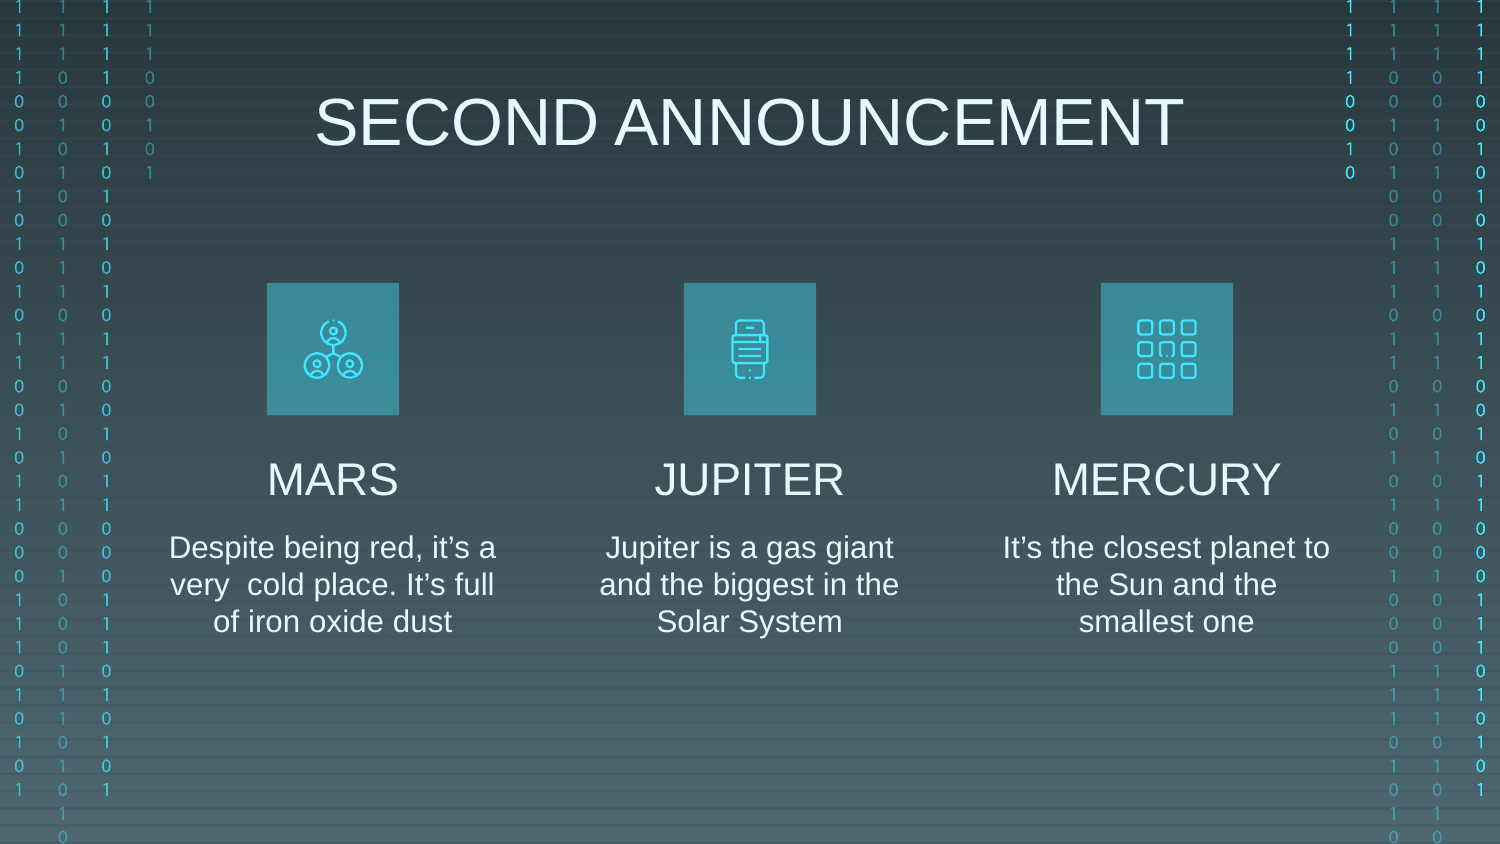

# SECOND ANNOUNCEMENT

MARS
JUPITER
MERCURY
Despite being red, it’s a very  cold place. It’s full of iron oxide dust
Jupiter is a gas giant and the biggest in the Solar System
It’s the closest planet to the Sun and the smallest one